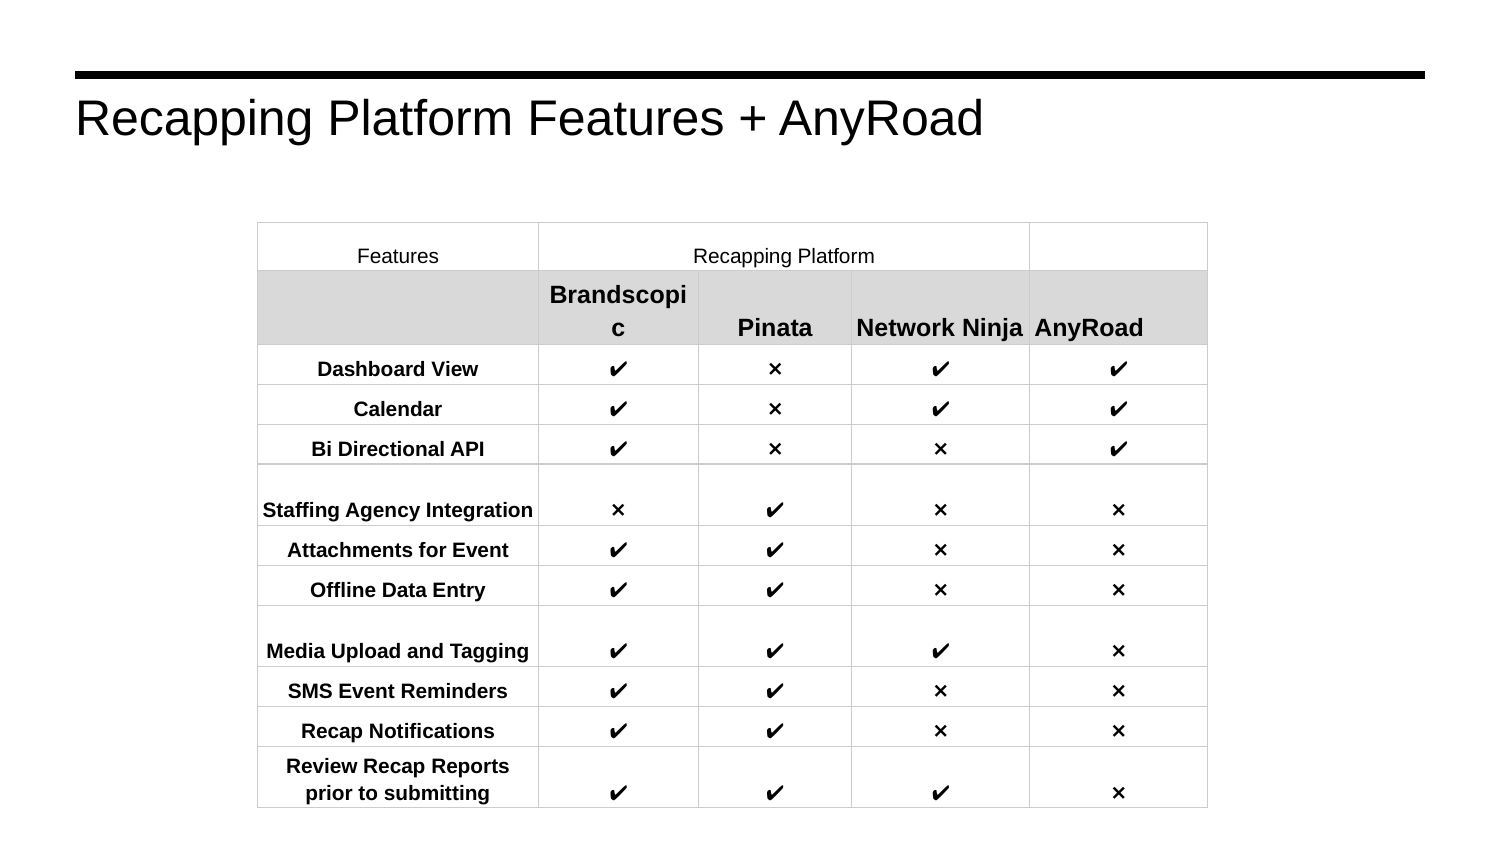

# Recapping Platform Features + AnyRoad

| Features | Recapping Platform |  |  |  |
| --- | --- | --- | --- | --- |
|  | Brandscopic | Pinata | Network Ninja | AnyRoad |
| Dashboard View | ✔️ | ❌ | ✔️ | ✔️ |
| Calendar | ✔️ | ❌ | ✔️ | ✔️ |
| Bi Directional API | ✔️ | ❌ | ❌ | ✔️ |
| Staffing Agency Integration | ❌ | ✔️ | ❌ | ❌ |
| Attachments for Event | ✔️ | ✔️ | ❌ | ❌ |
| Offline Data Entry | ✔️ | ✔️ | ❌ | ❌ |
| Media Upload and Tagging | ✔️ | ✔️ | ✔️ | ❌ |
| SMS Event Reminders | ✔️ | ✔️ | ❌ | ❌ |
| Recap Notifications | ✔️ | ✔️ | ❌ | ❌ |
| Review Recap Reports prior to submitting | ✔️ | ✔️ | ✔️ | ❌ |